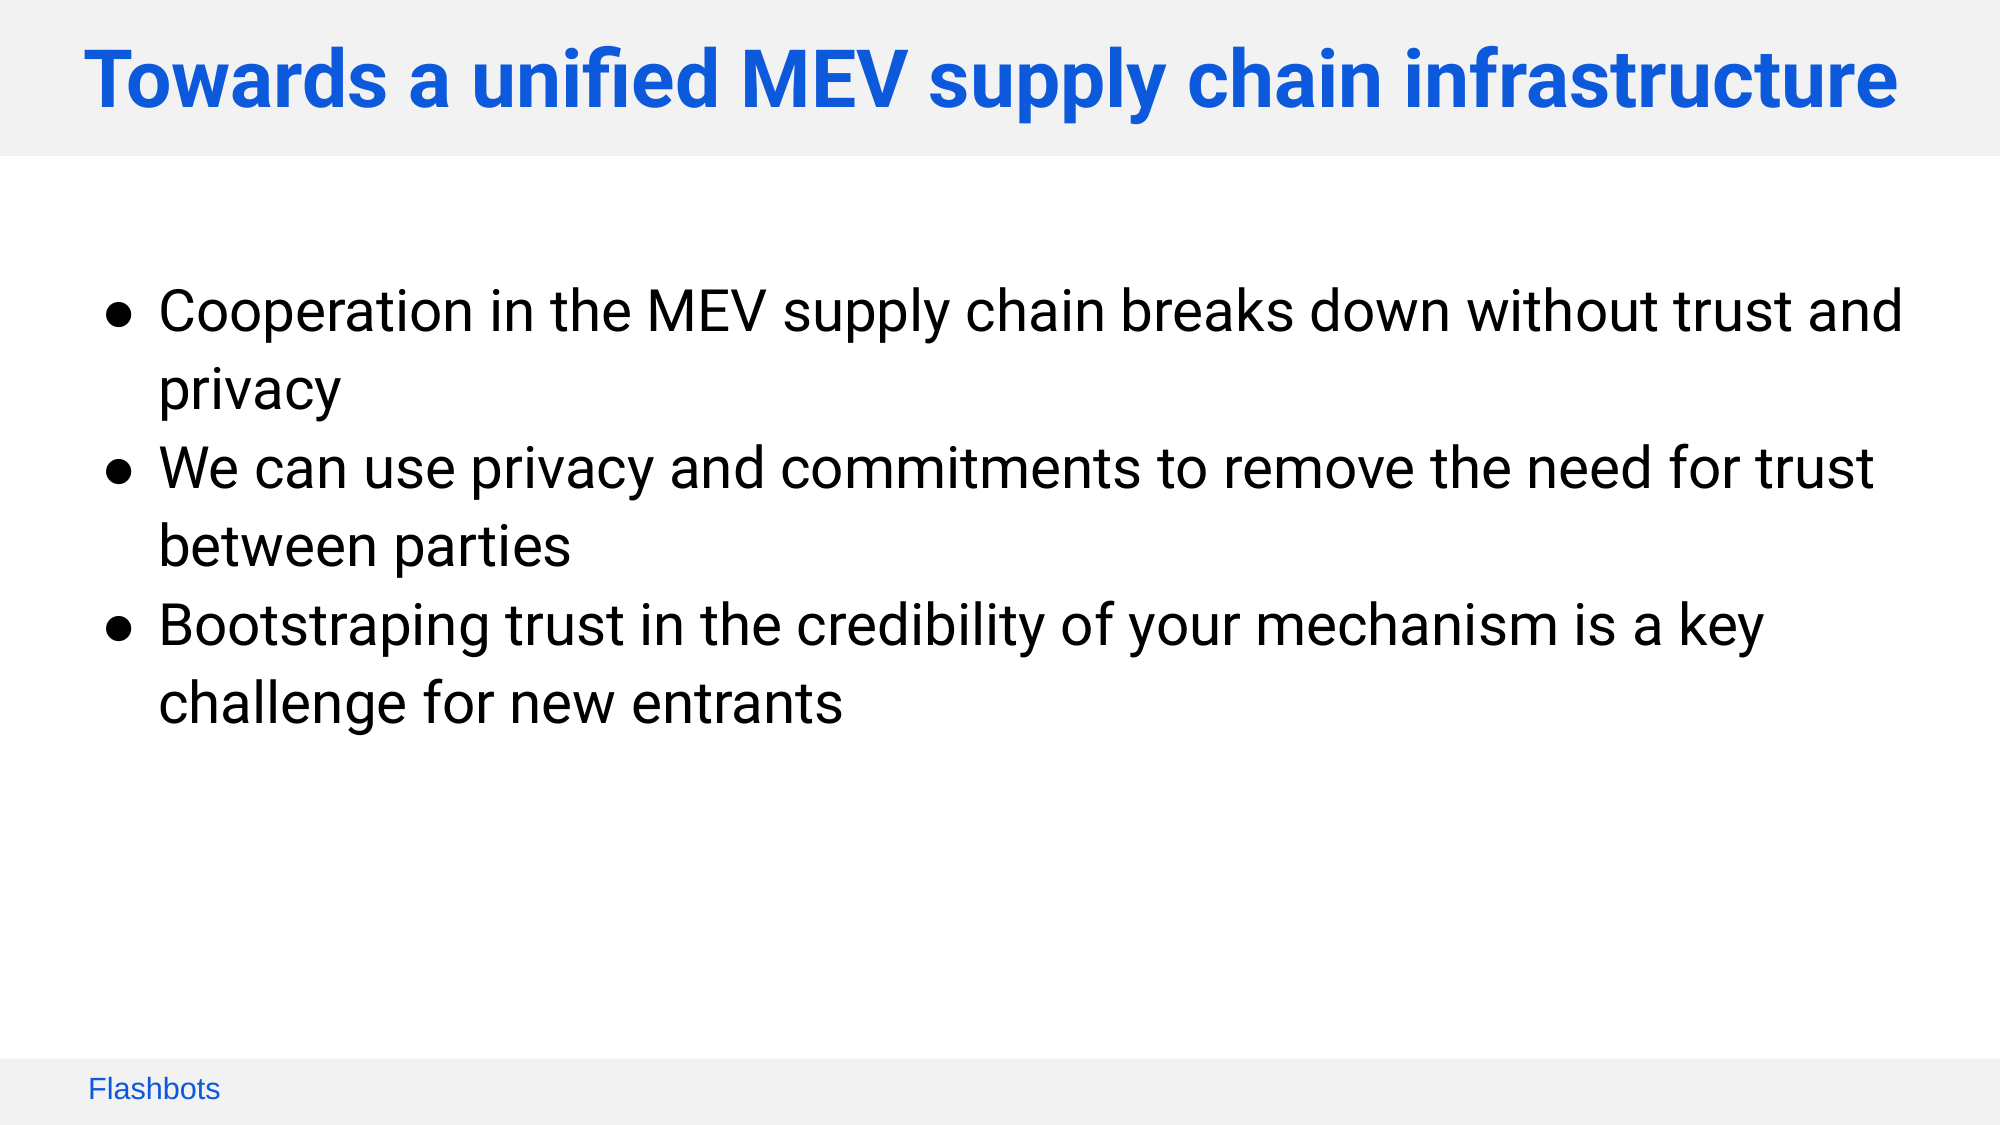

# Towards a unified MEV supply chain infrastructure
Cooperation in the MEV supply chain breaks down without trust and privacy
We can use privacy and commitments to remove the need for trust between parties
Bootstraping trust in the credibility of your mechanism is a key challenge for new entrants